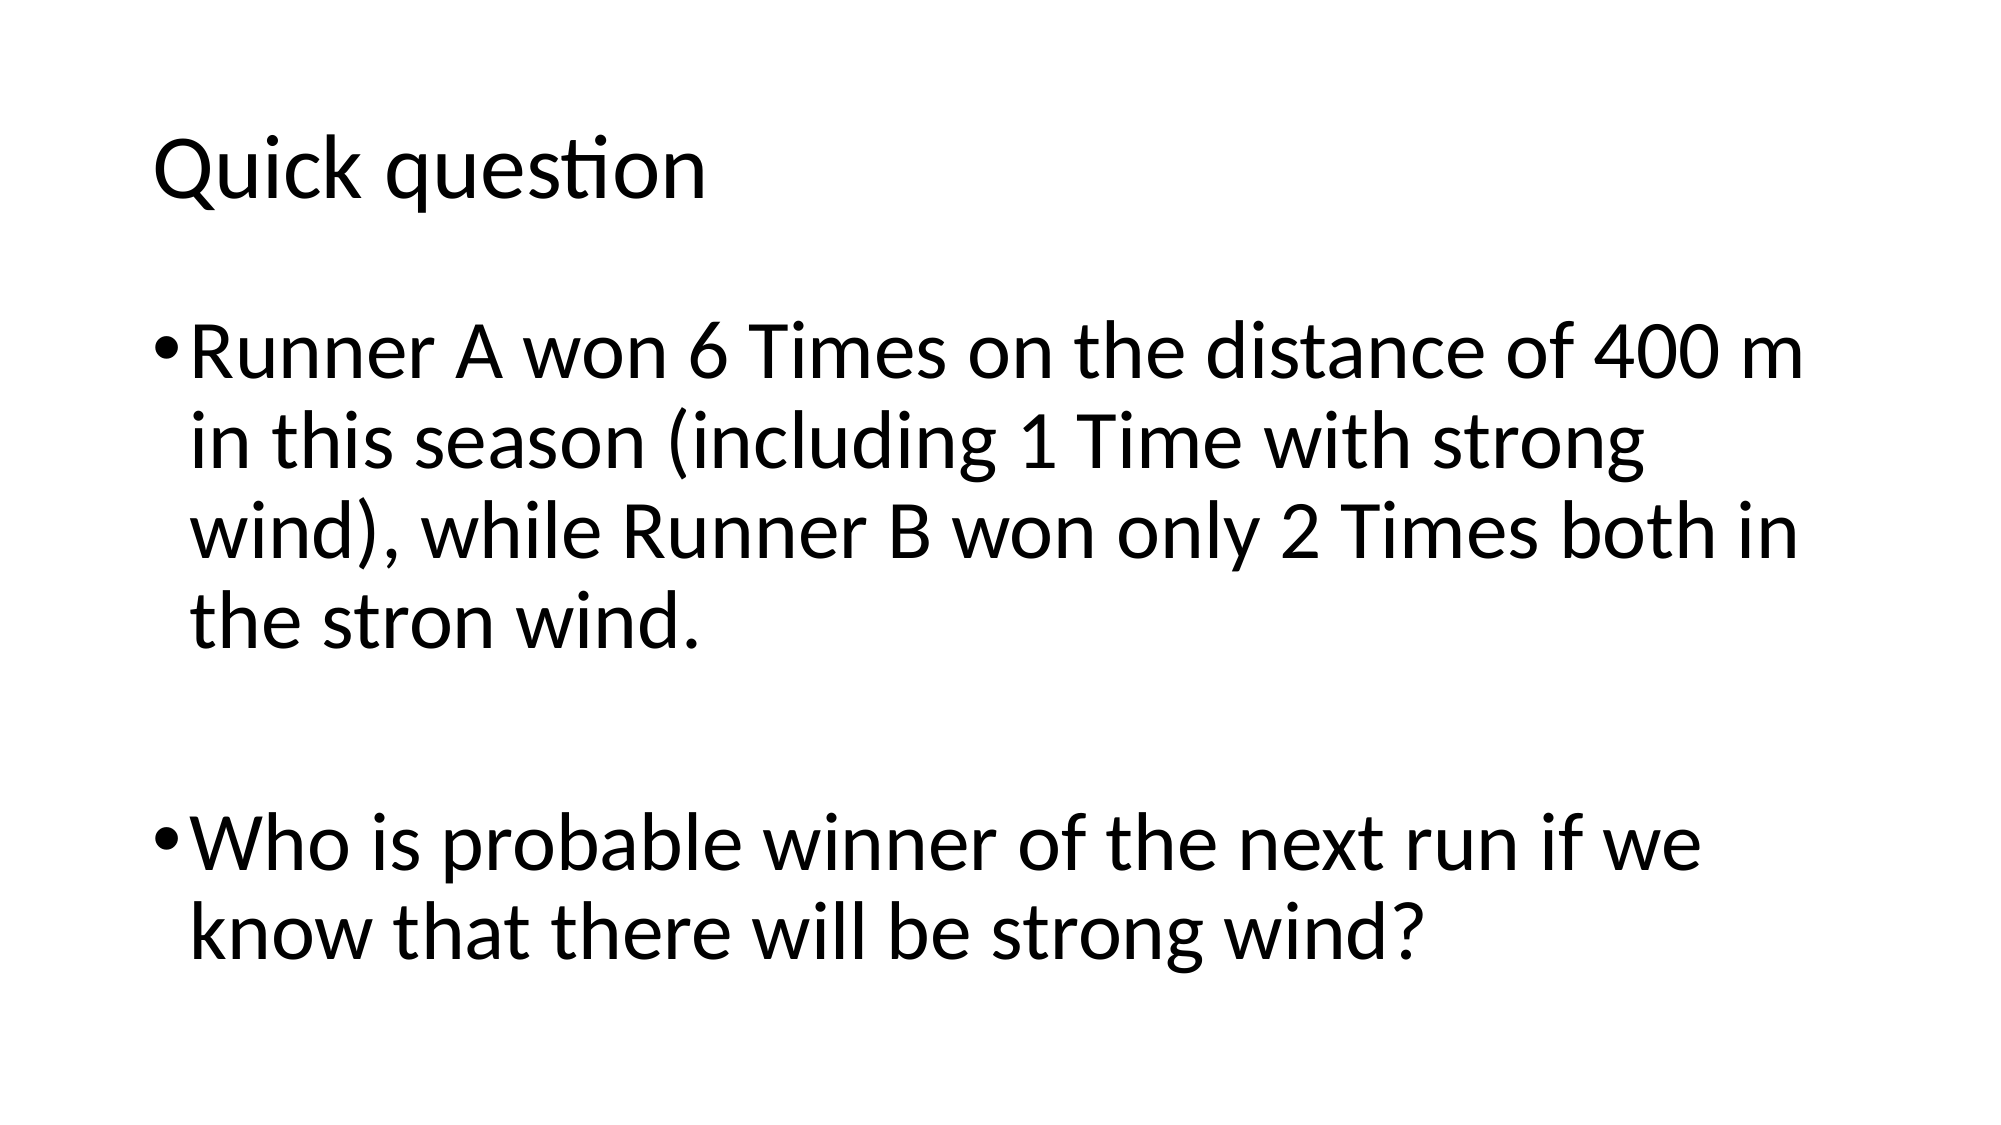

# Quick question
Runner A won 6 Times on the distance of 400 m in this season (including 1 Time with strong wind), while Runner B won only 2 Times both in the stron wind.

Who is probable winner of the next run if we know that there will be strong wind?